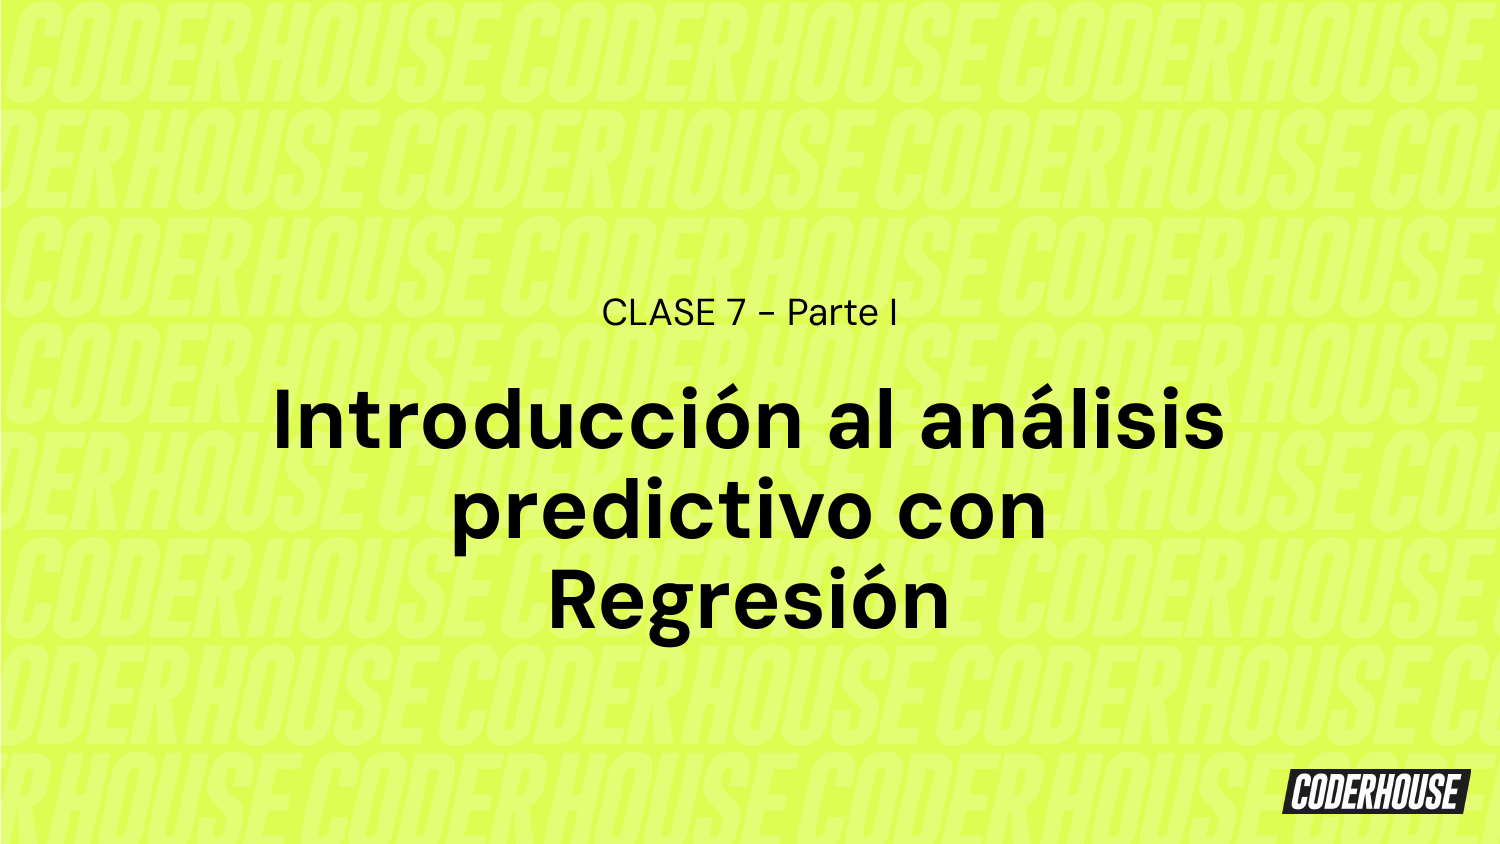

CLASE 7 - Parte I
Introducción al análisis predictivo con Regresión